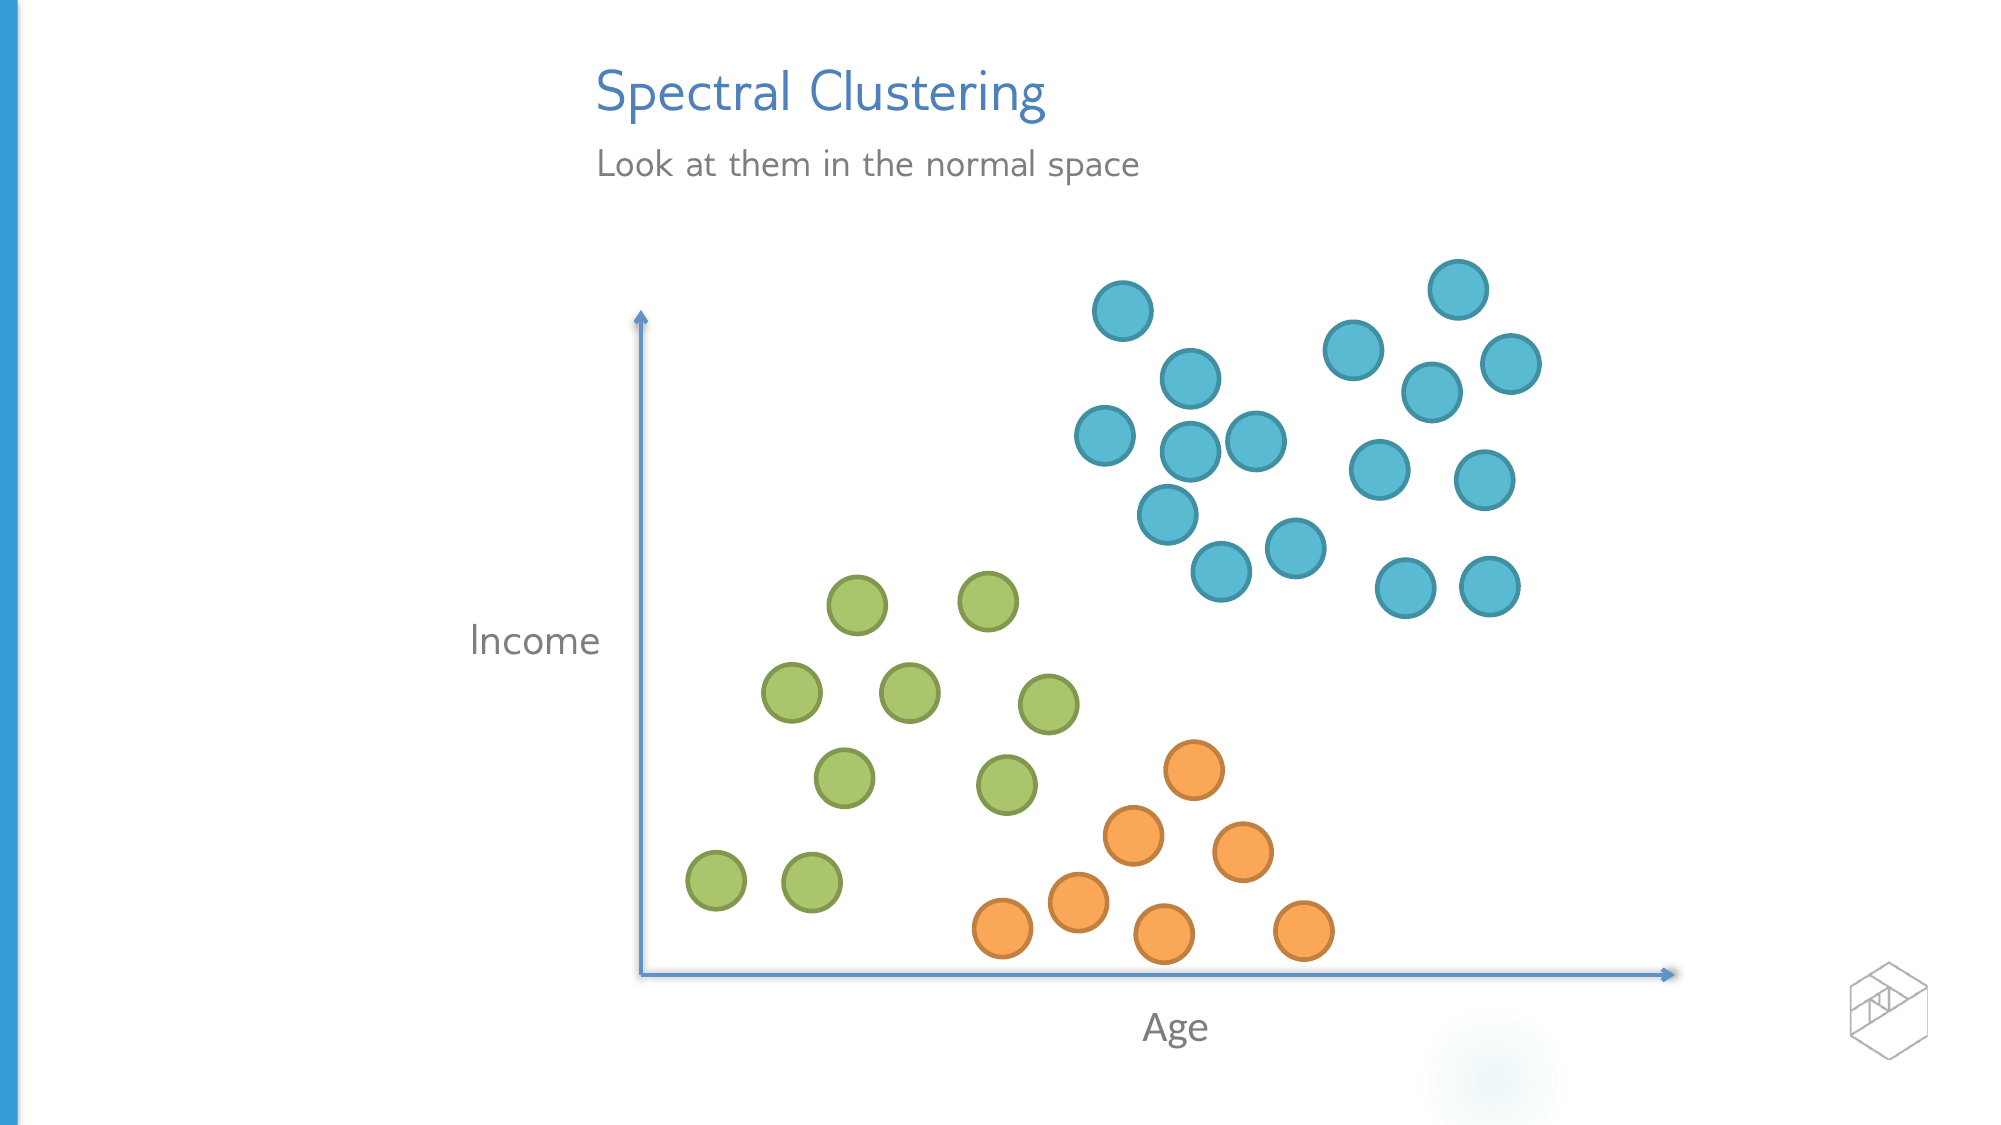

Spectral Clustering
Look at them in the normal space

Income

Age